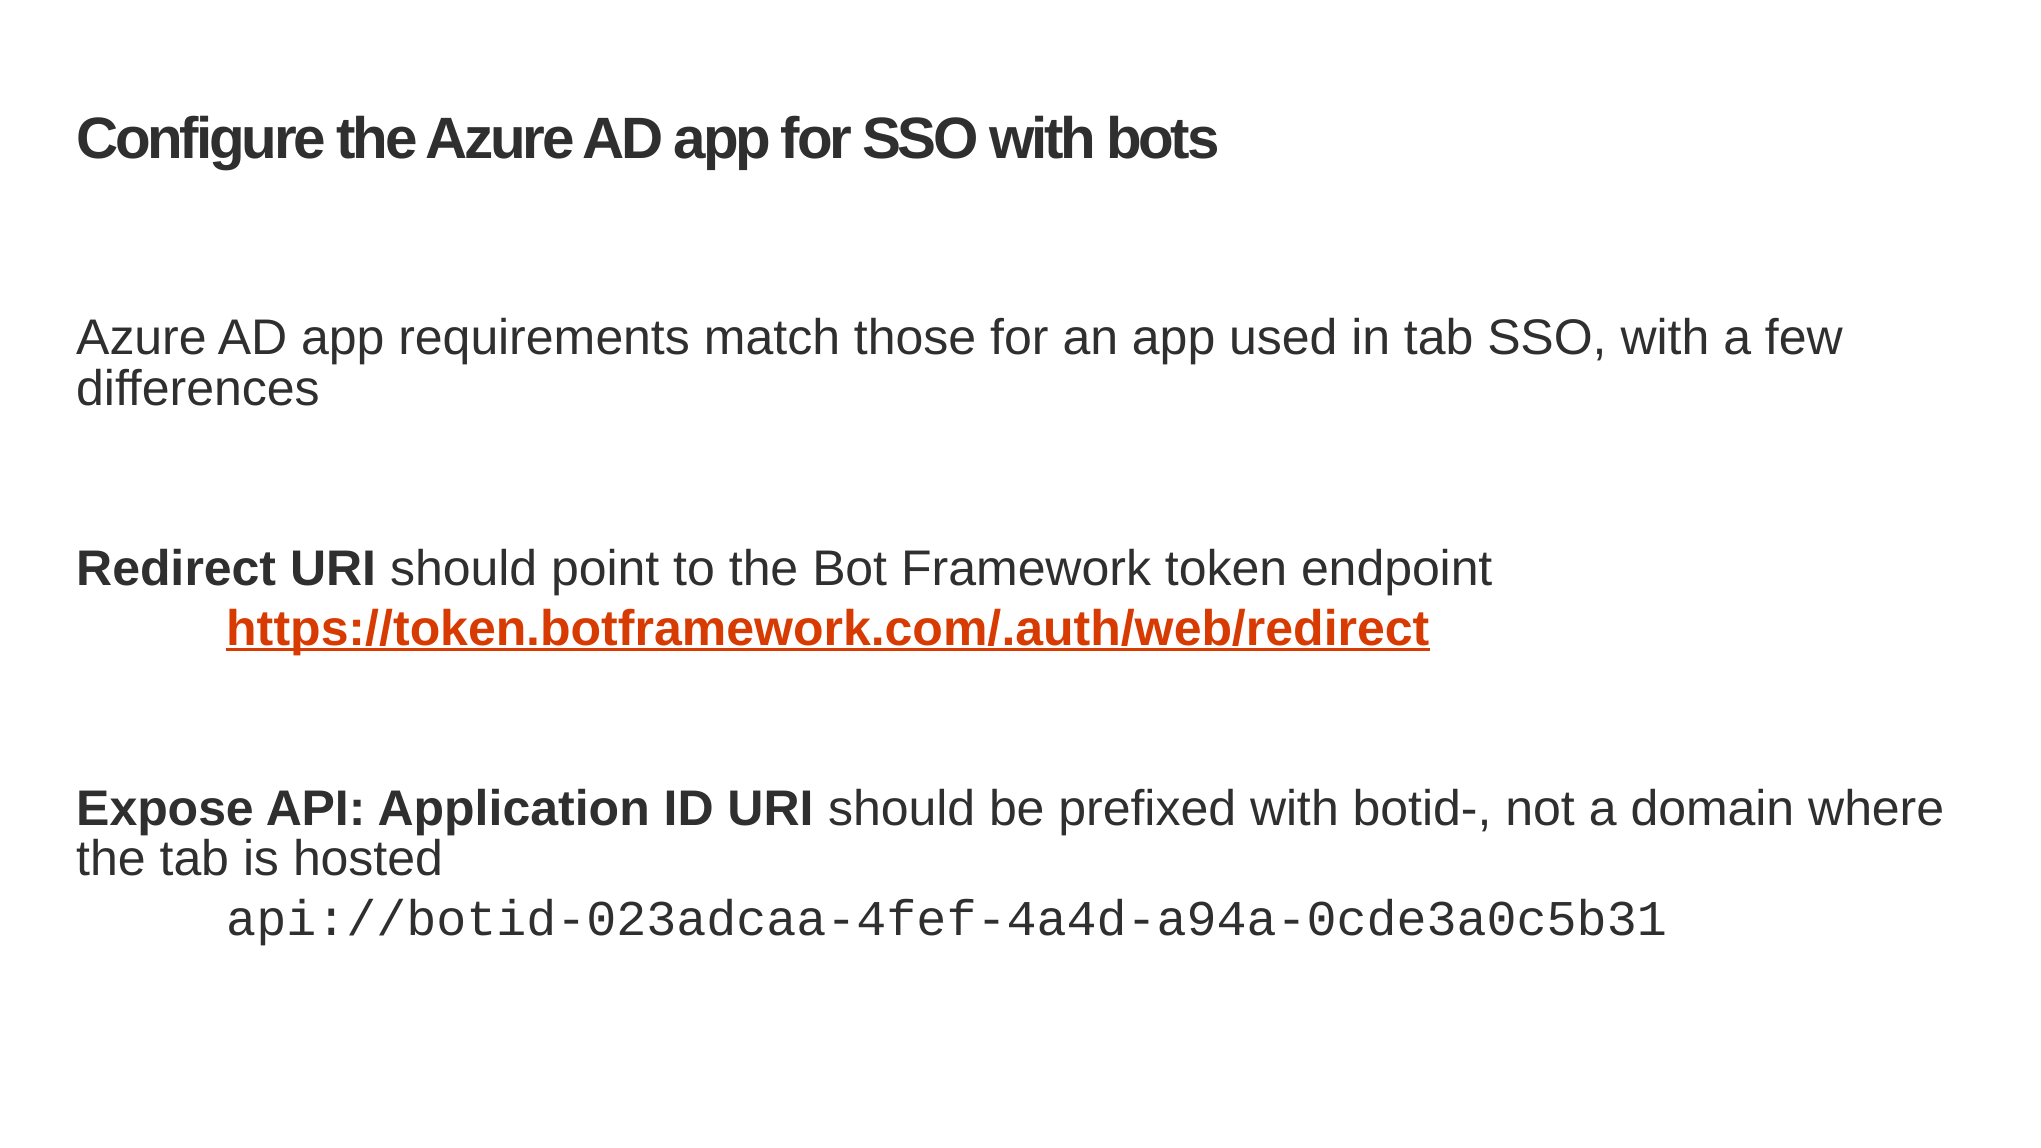

# Configure the Azure AD app for SSO with bots
Azure AD app requirements match those for an app used in tab SSO, with a few differences

Redirect URI should point to the Bot Framework token endpoint
	https://token.botframework.com/.auth/web/redirect

Expose API: Application ID URI should be prefixed with botid-, not a domain where the tab is hosted
	api://botid-023adcaa-4fef-4a4d-a94a-0cde3a0c5b31